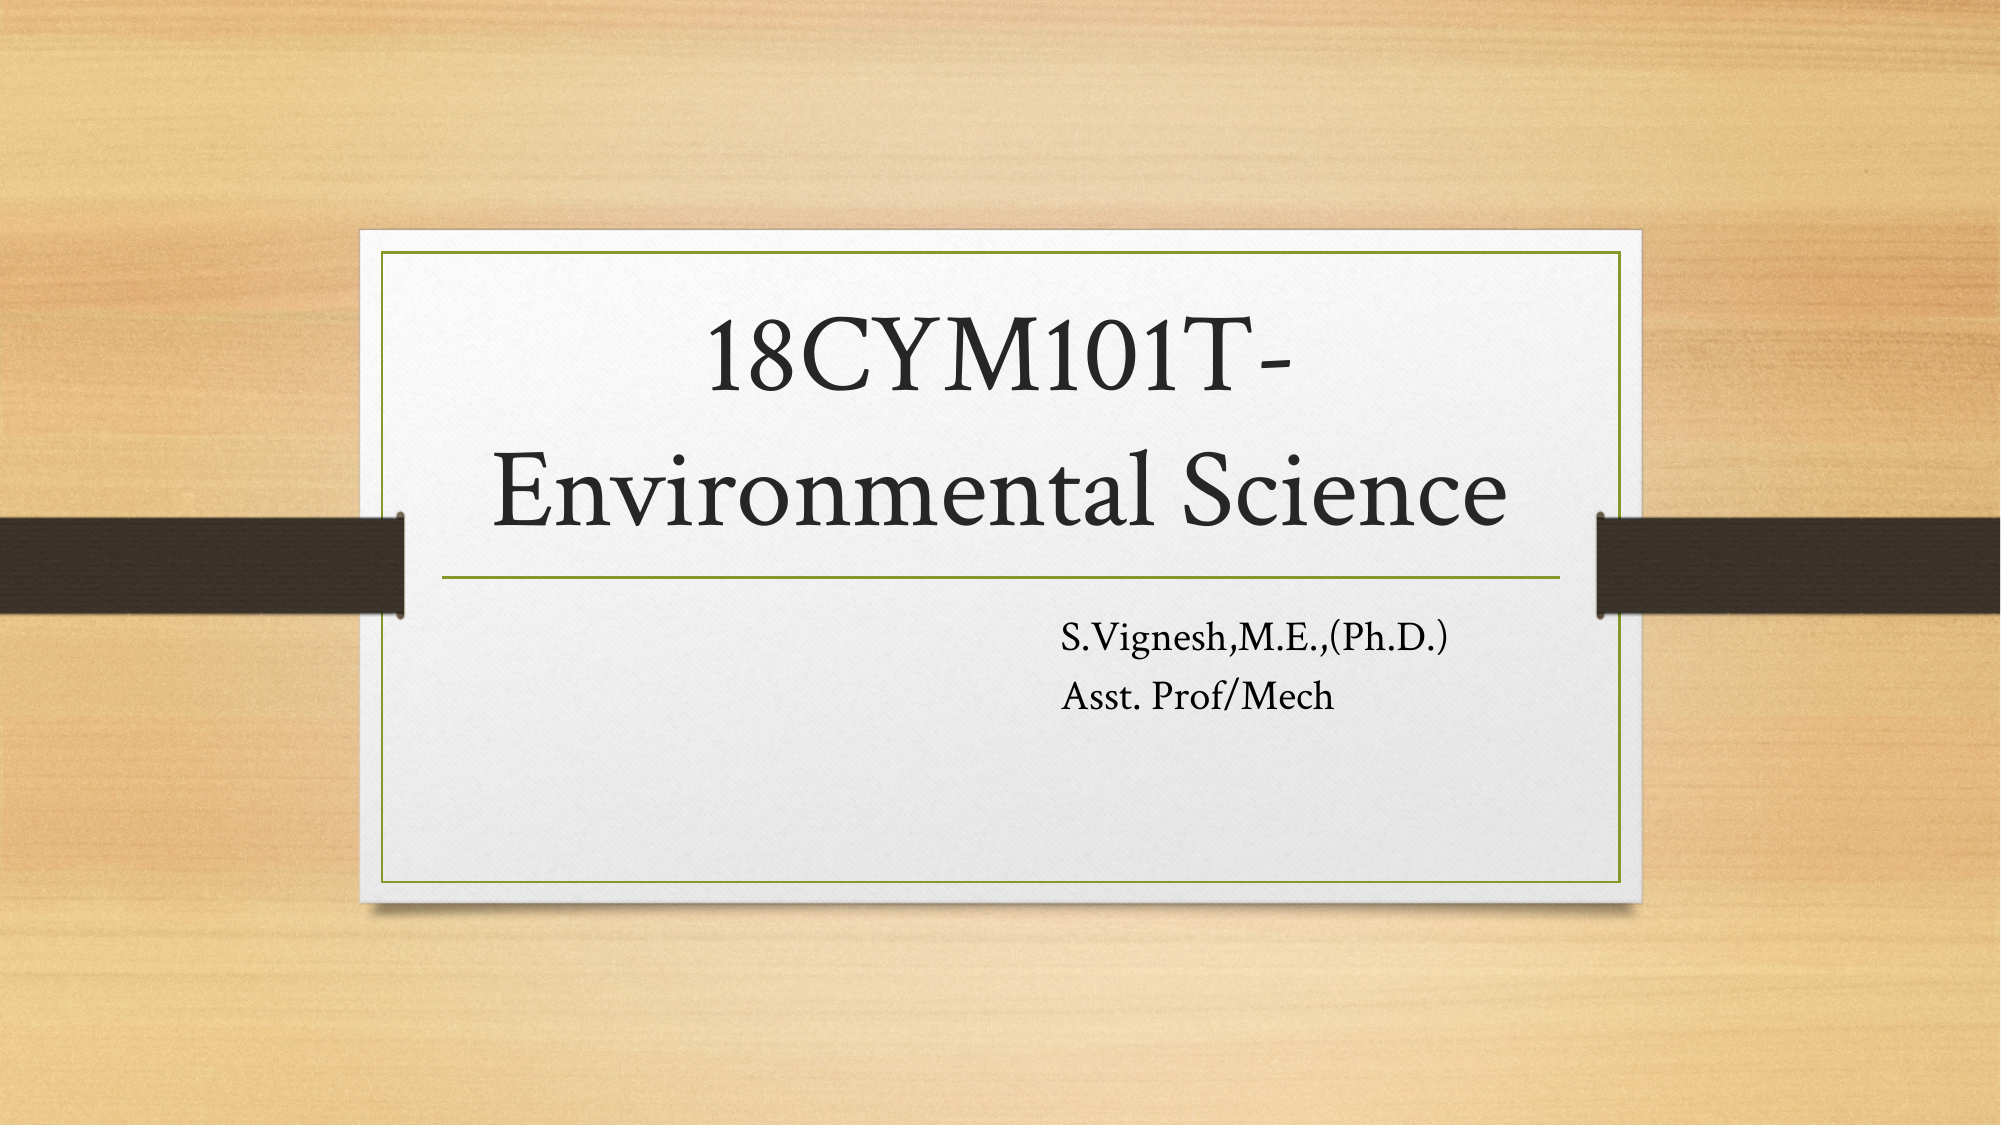

# 18CYM101T- Environmental Science
S.Vignesh,M.E.,(Ph.D.)
Asst. Prof/Mech